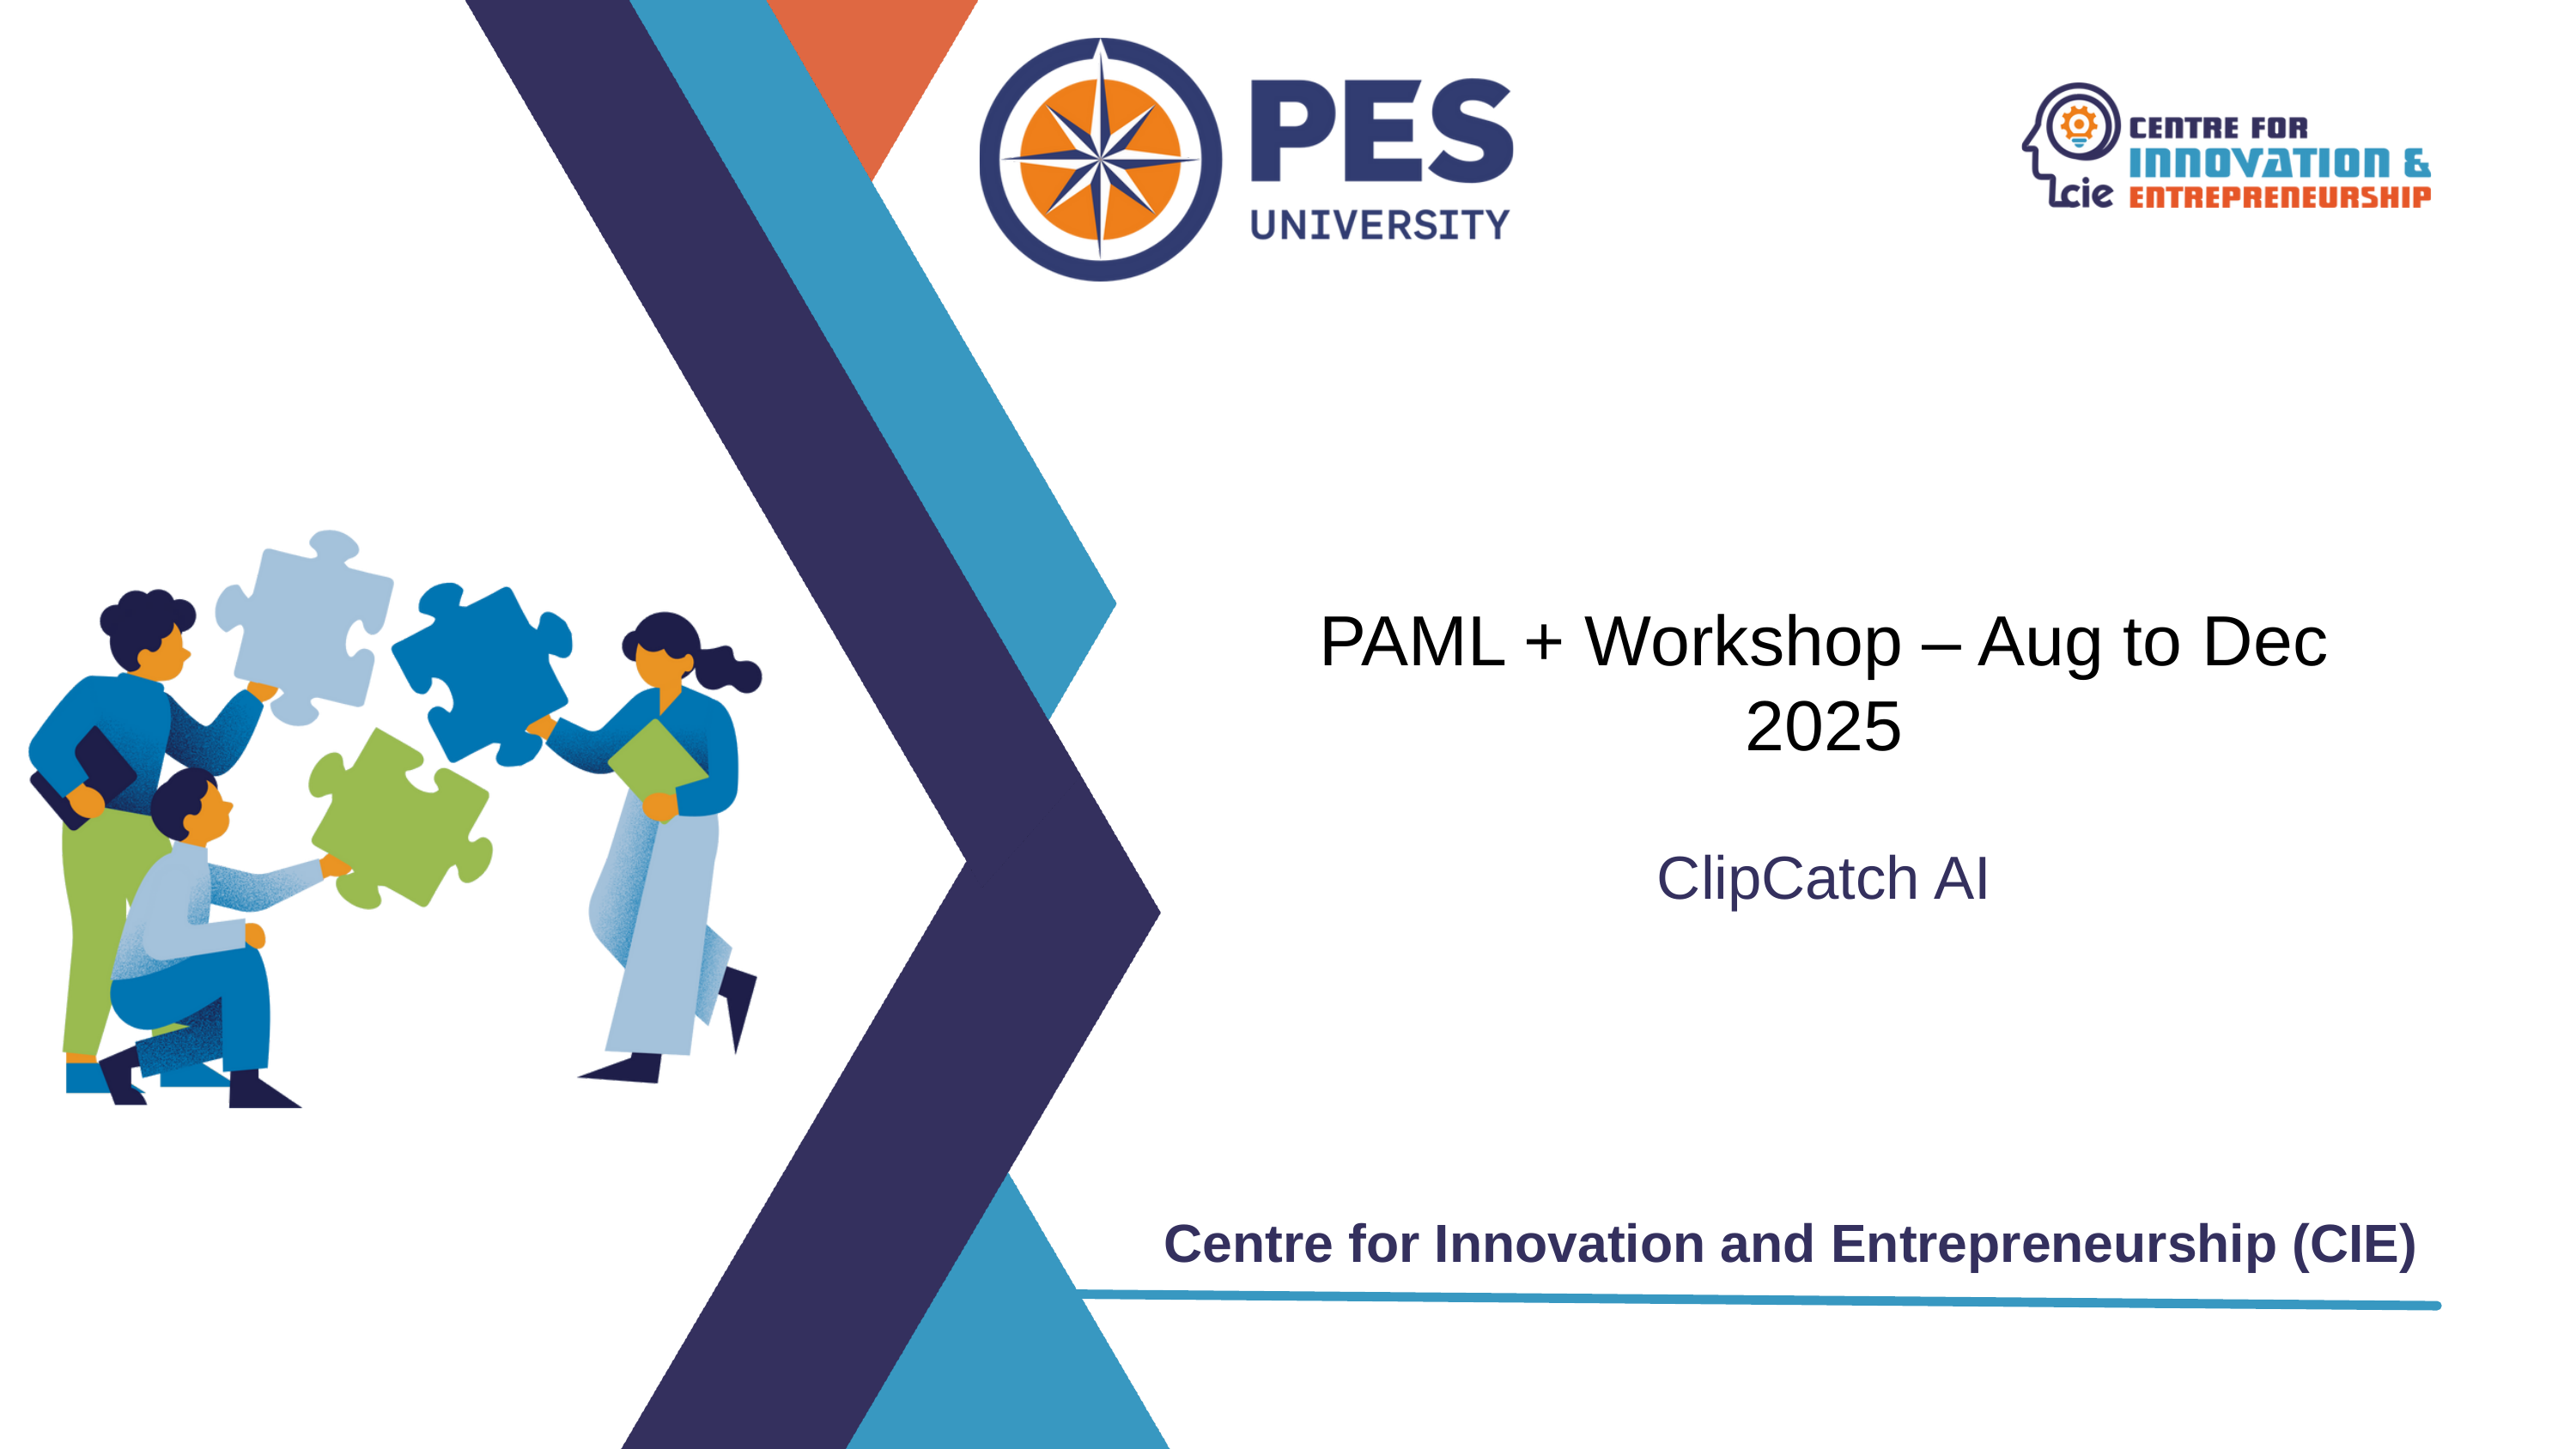

PAML + Workshop – Aug to Dec 2025

ClipCatch AI

Centre for Innovation and Entrepreneurship (CIE)